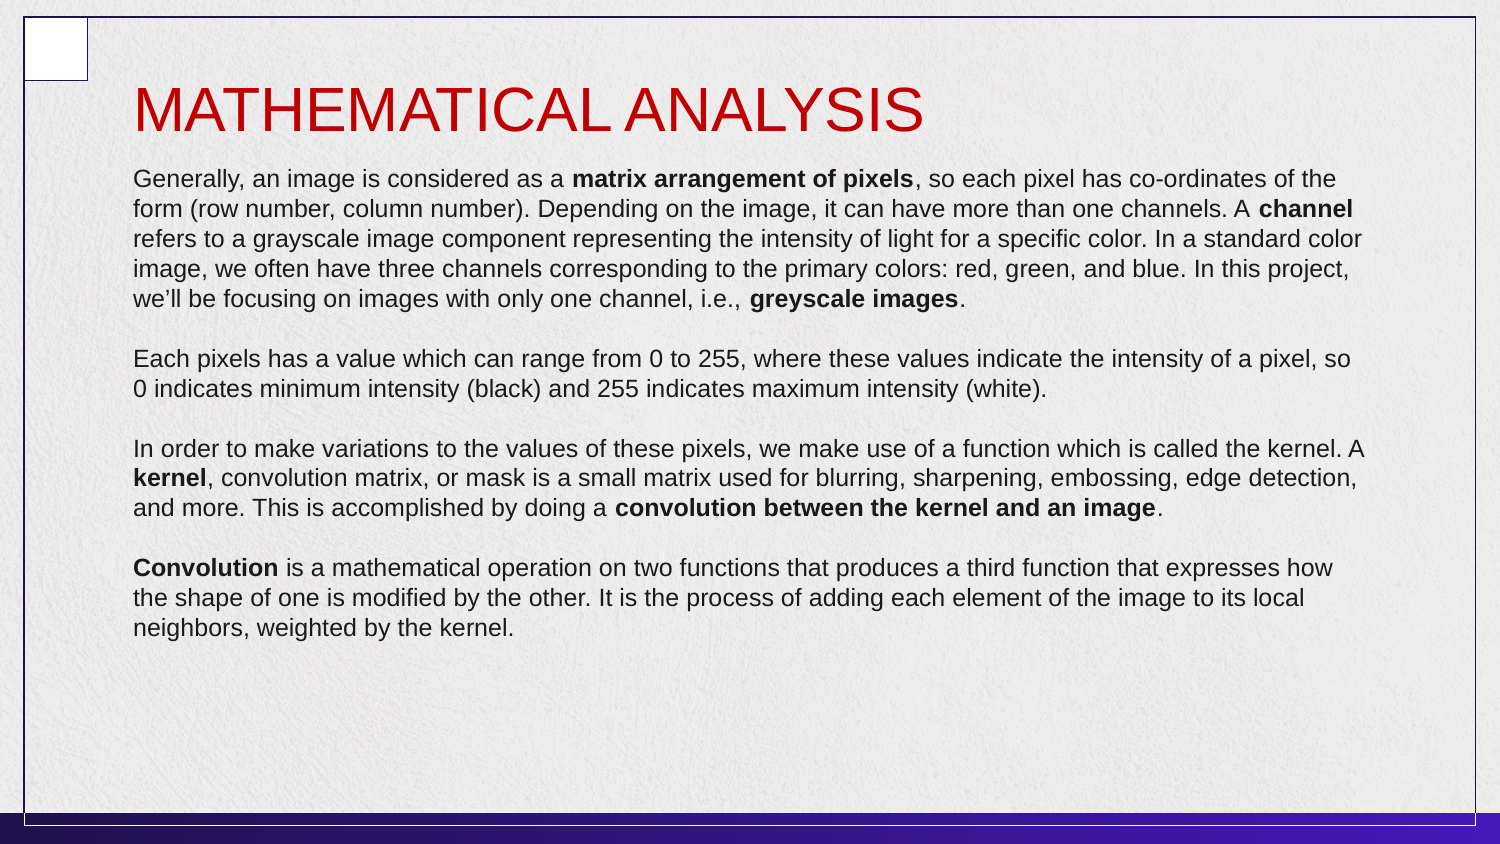

# MATHEMATICAL ANALYSIS
Generally, an image is considered as a matrix arrangement of pixels, so each pixel has co-ordinates of the form (row number, column number). Depending on the image, it can have more than one channels. A channel refers to a grayscale image component representing the intensity of light for a specific color. In a standard color image, we often have three channels corresponding to the primary colors: red, green, and blue. In this project, we’ll be focusing on images with only one channel, i.e., greyscale images.

Each pixels has a value which can range from 0 to 255, where these values indicate the intensity of a pixel, so 0 indicates minimum intensity (black) and 255 indicates maximum intensity (white).

In order to make variations to the values of these pixels, we make use of a function which is called the kernel. A kernel, convolution matrix, or mask is a small matrix used for blurring, sharpening, embossing, edge detection, and more. This is accomplished by doing a convolution between the kernel and an image.

Convolution is a mathematical operation on two functions that produces a third function that expresses how the shape of one is modified by the other. It is the process of adding each element of the image to its local neighbors, weighted by the kernel.